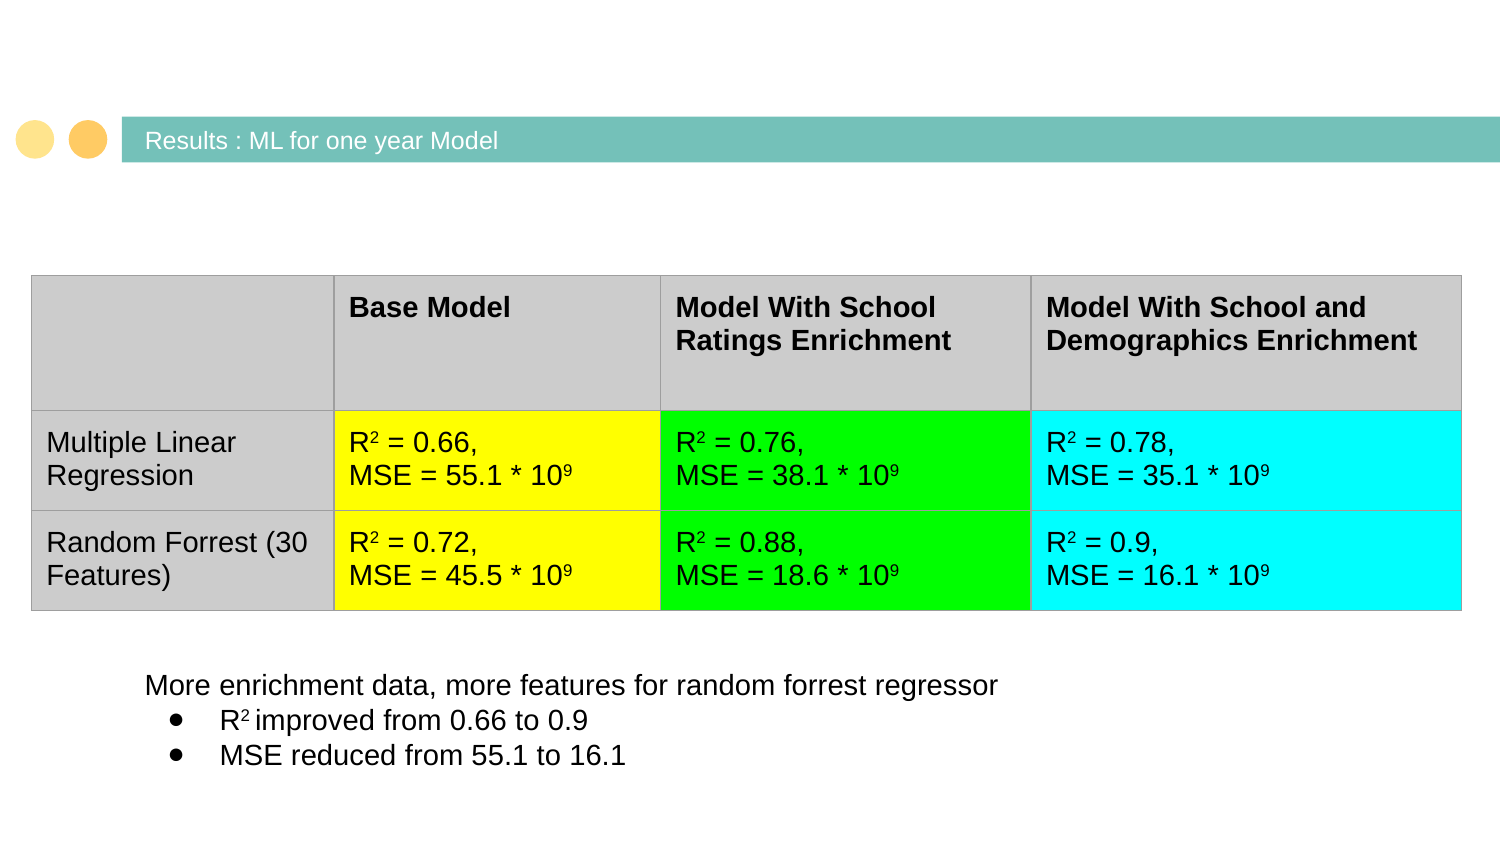

# Results : ML for one year Model
|  | Base Model | Model With School Ratings Enrichment | Model With School and Demographics Enrichment |
| --- | --- | --- | --- |
| Multiple Linear Regression | R2 = 0.66, MSE = 55.1 \* 109 | R2 = 0.76, MSE = 38.1 \* 109 | R2 = 0.78, MSE = 35.1 \* 109 |
| Random Forrest (30 Features) | R2 = 0.72, MSE = 45.5 \* 109 | R2 = 0.88, MSE = 18.6 \* 109 | R2 = 0.9, MSE = 16.1 \* 109 |
More enrichment data, more features for random forrest regressor
R2 improved from 0.66 to 0.9
MSE reduced from 55.1 to 16.1